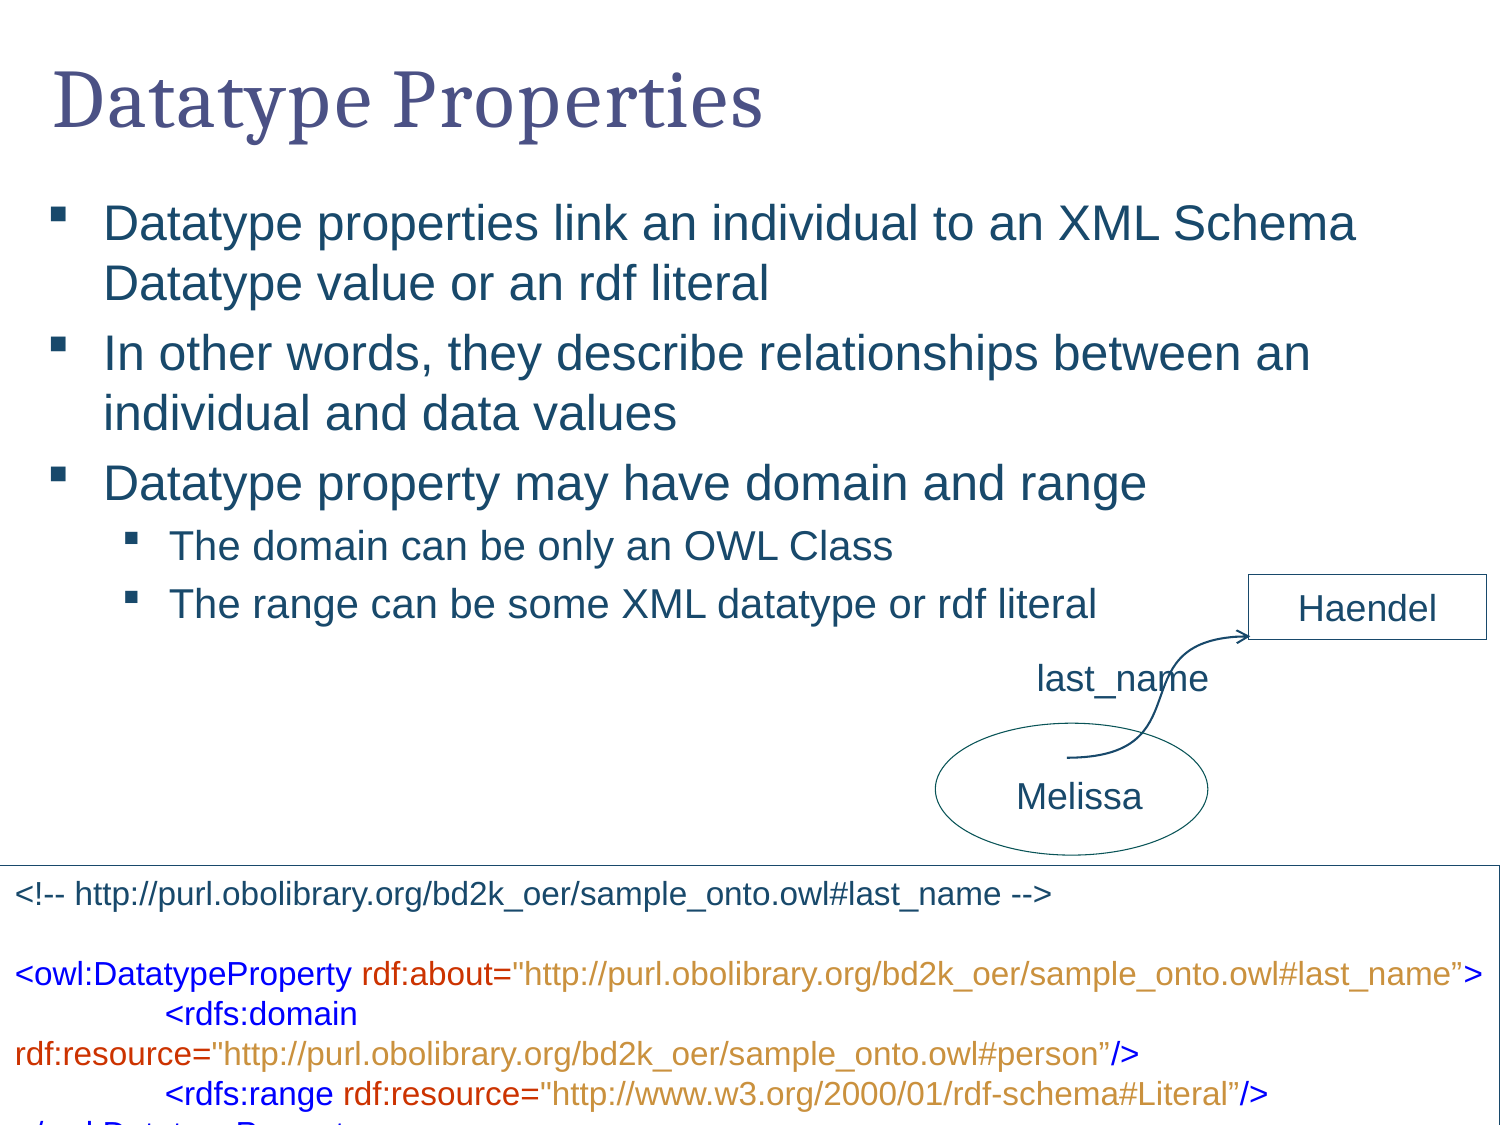

# Datatype Properties
Datatype properties link an individual to an XML Schema Datatype value or an rdf literal
In other words, they describe relationships between an individual and data values
Datatype property may have domain and range
The domain can be only an OWL Class
The range can be some XML datatype or rdf literal

Haendel
last_name

Melissa

<!-- http://purl.obolibrary.org/bd2k_oer/sample_onto.owl#last_name -->

<owl:DatatypeProperty rdf:about="http://purl.obolibrary.org/bd2k_oer/sample_onto.owl#last_name”>
	<rdfs:domain rdf:resource="http://purl.obolibrary.org/bd2k_oer/sample_onto.owl#person”/>
	<rdfs:range rdf:resource="http://www.w3.org/2000/01/rdf-schema#Literal”/>
</owl:DatatypeProperty>